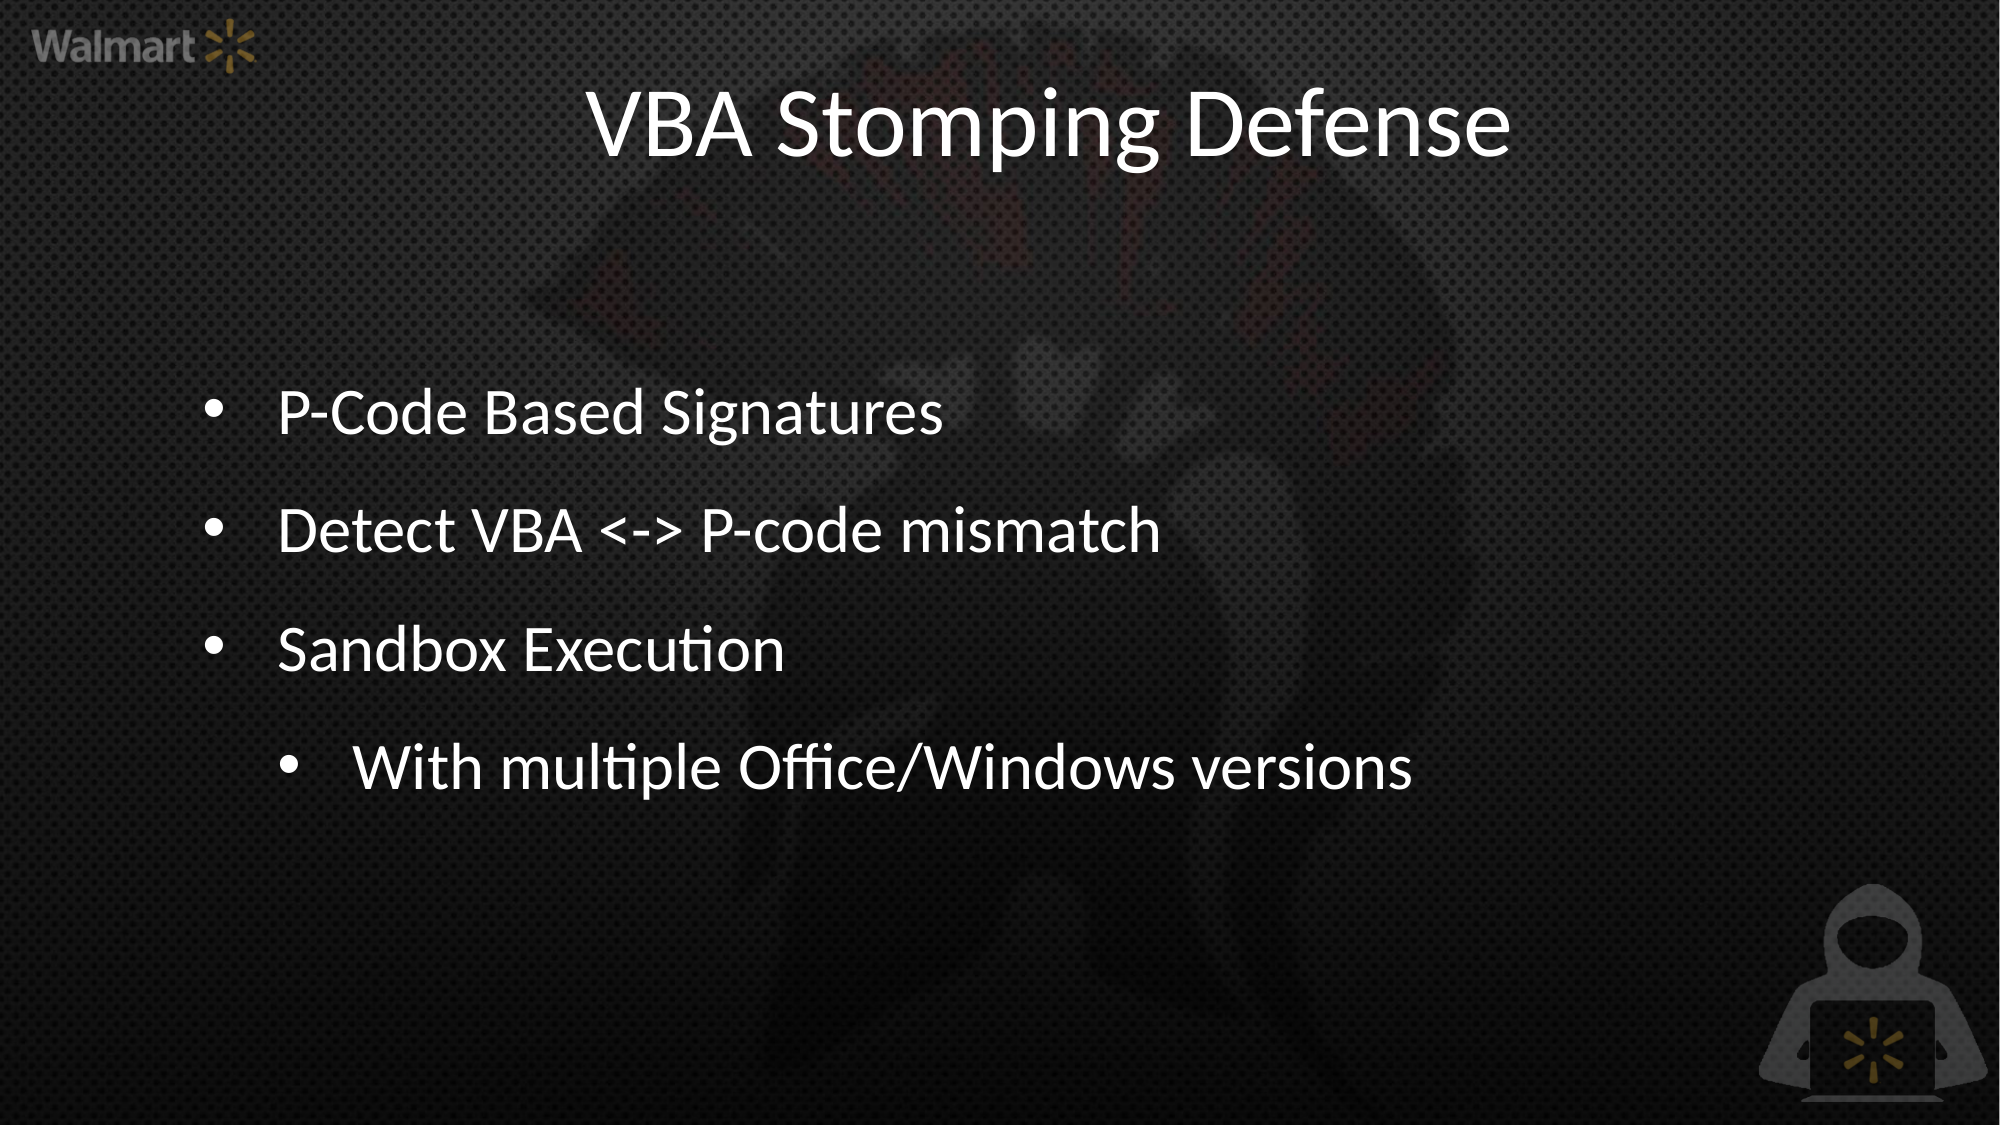

# VBA Stomping Defense
P-Code Based Signatures
Detect VBA <-> P-code mismatch
Sandbox Execution
With multiple Office/Windows versions